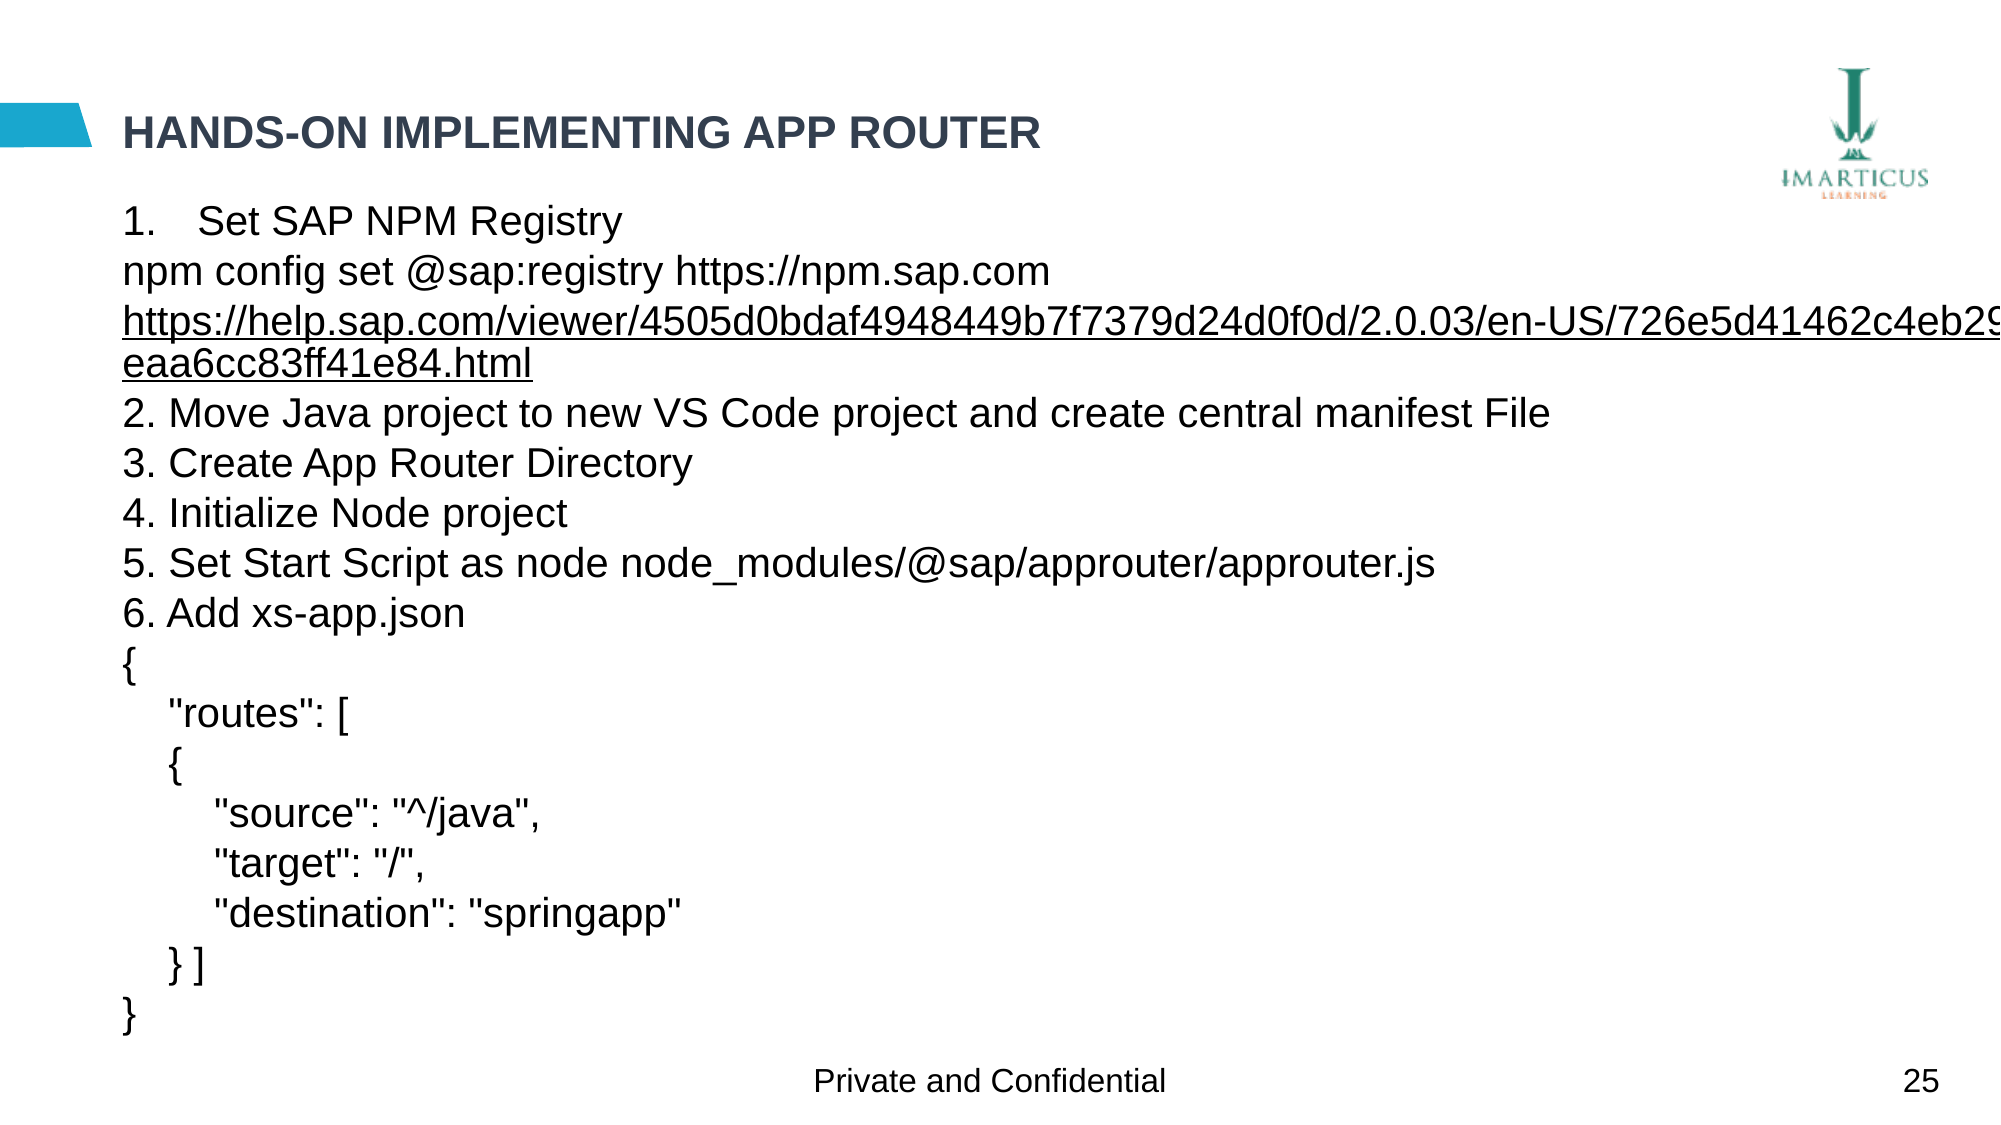

# HANDS-ON IMPLEMENTING APP ROUTER
Set SAP NPM Registry
npm config set @sap:registry https://npm.sap.com
https://help.sap.com/viewer/4505d0bdaf4948449b7f7379d24d0f0d/2.0.03/en-US/726e5d41462c4eb29eaa6cc83ff41e84.html
2. Move Java project to new VS Code project and create central manifest File
3. Create App Router Directory
4. Initialize Node project
5. Set Start Script as node node_modules/@sap/approuter/approuter.js
6. Add xs-app.json
{
    "routes": [
    {
        "source": "^/java",
        "target": "/",
        "destination": "springapp"
    } ]
}